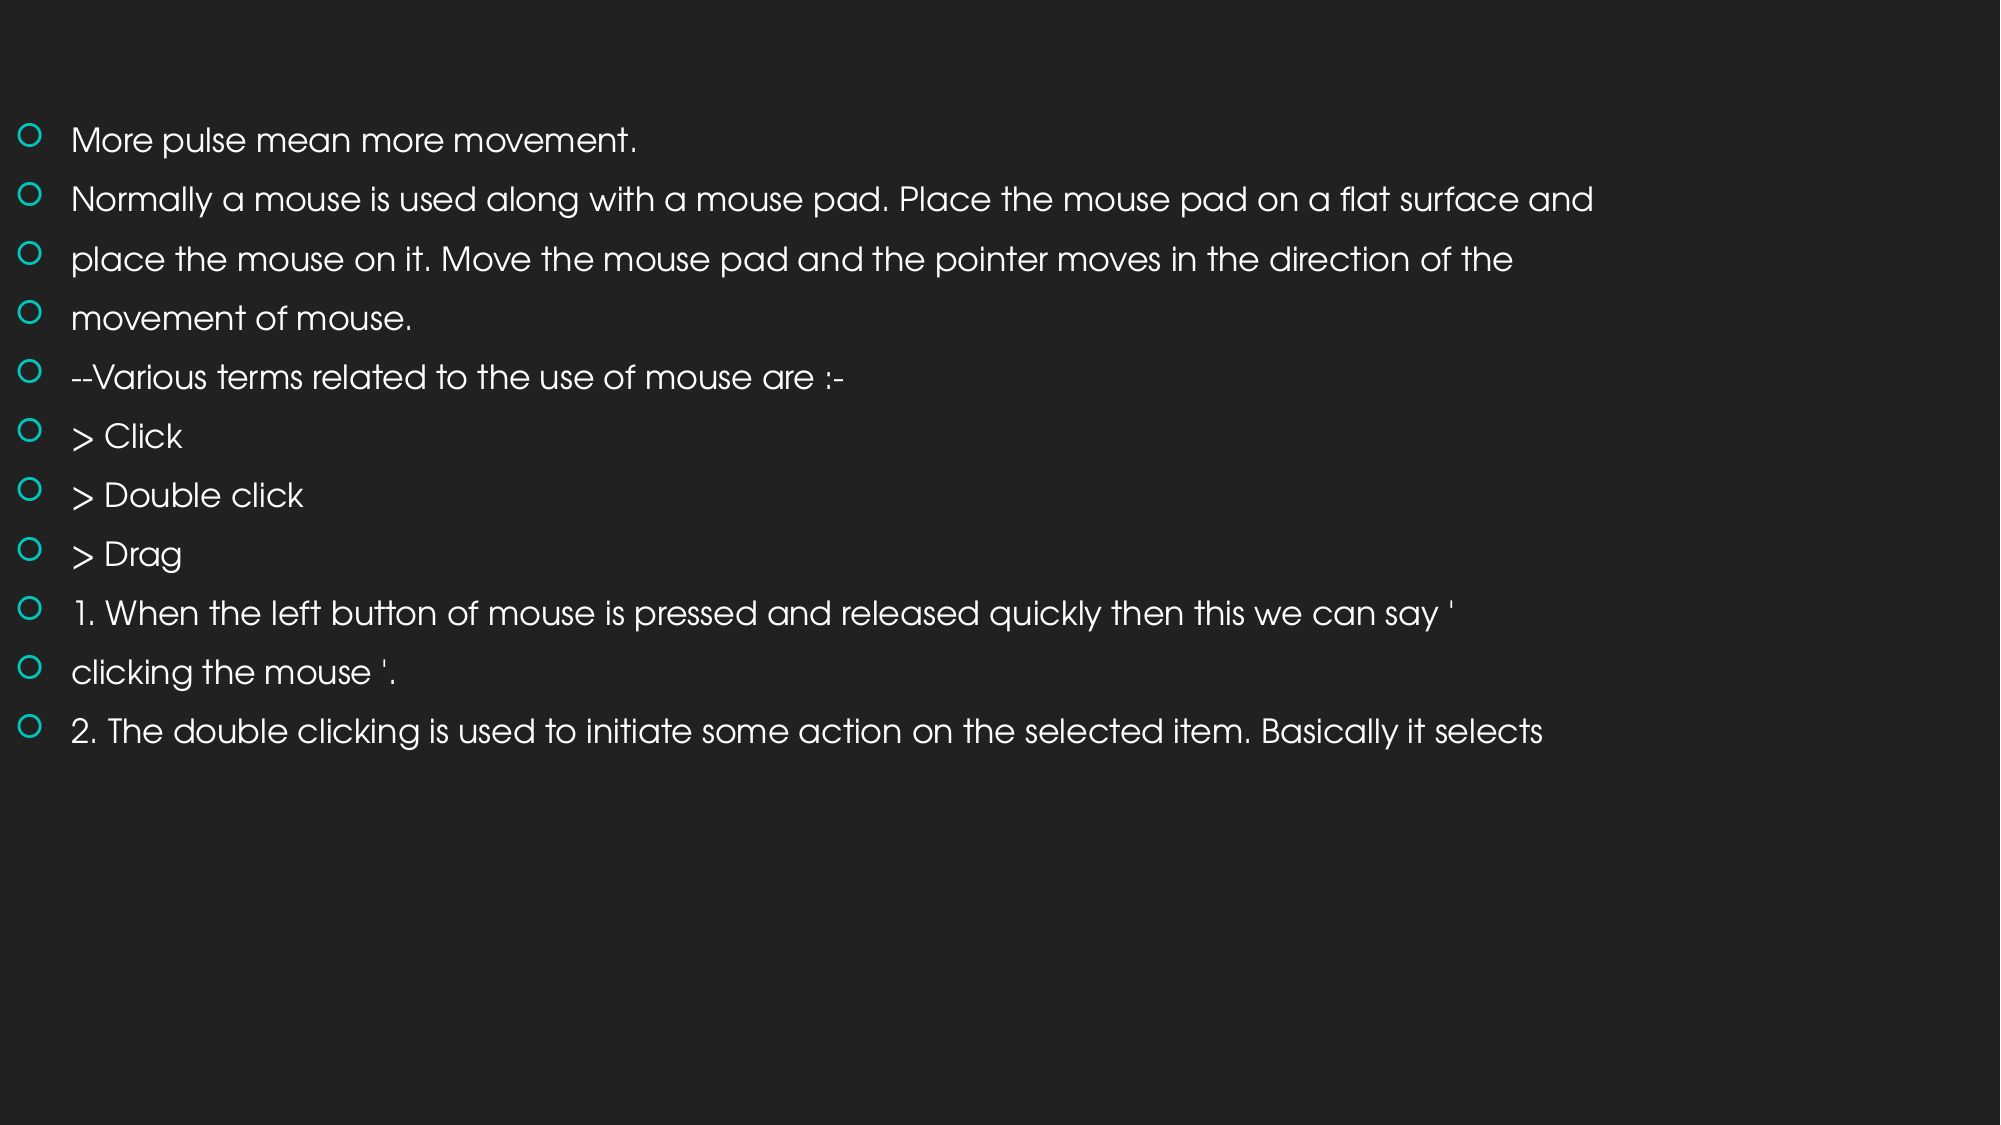

More pulse mean more movement.
Normally a mouse is used along with a mouse pad. Place the mouse pad on a flat surface and
place the mouse on it. Move the mouse pad and the pointer moves in the direction of the
movement of mouse.
--Various terms related to the use of mouse are :-
> Click
> Double click
> Drag
1. When the left button of mouse is pressed and released quickly then this we can say '
clicking the mouse '.
2. The double clicking is used to initiate some action on the selected item. Basically it selects